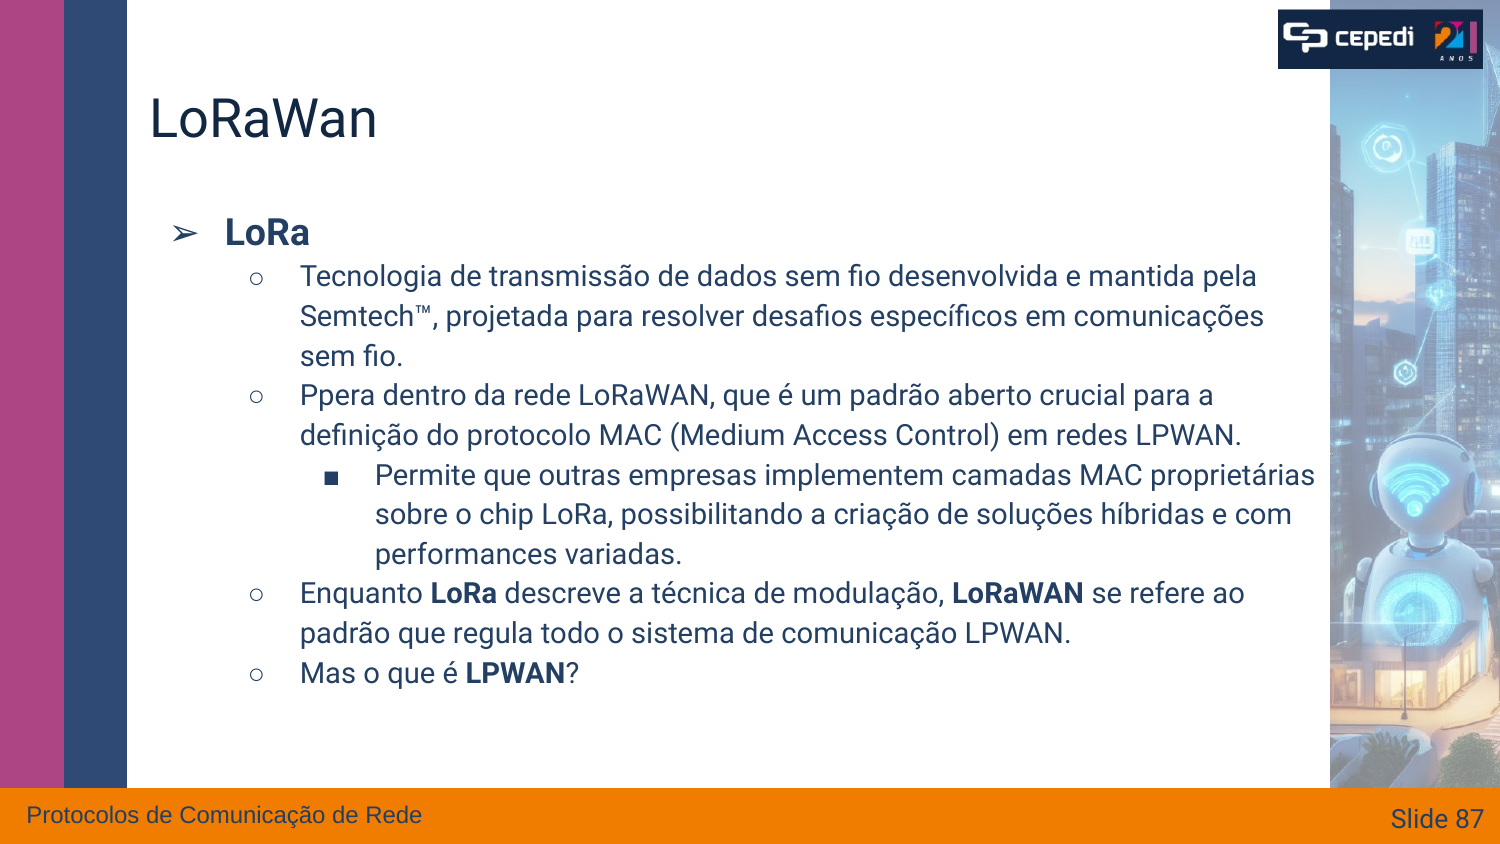

# LoRaWan
LoRa
Tecnologia de transmissão de dados sem fio desenvolvida e mantida pela Semtech™, projetada para resolver desafios específicos em comunicações sem fio.
Ppera dentro da rede LoRaWAN, que é um padrão aberto crucial para a definição do protocolo MAC (Medium Access Control) em redes LPWAN.
Permite que outras empresas implementem camadas MAC proprietárias sobre o chip LoRa, possibilitando a criação de soluções híbridas e com performances variadas.
Enquanto LoRa descreve a técnica de modulação, LoRaWAN se refere ao padrão que regula todo o sistema de comunicação LPWAN.
Mas o que é LPWAN?
Protocolos de Comunicação de Rede
Slide 87